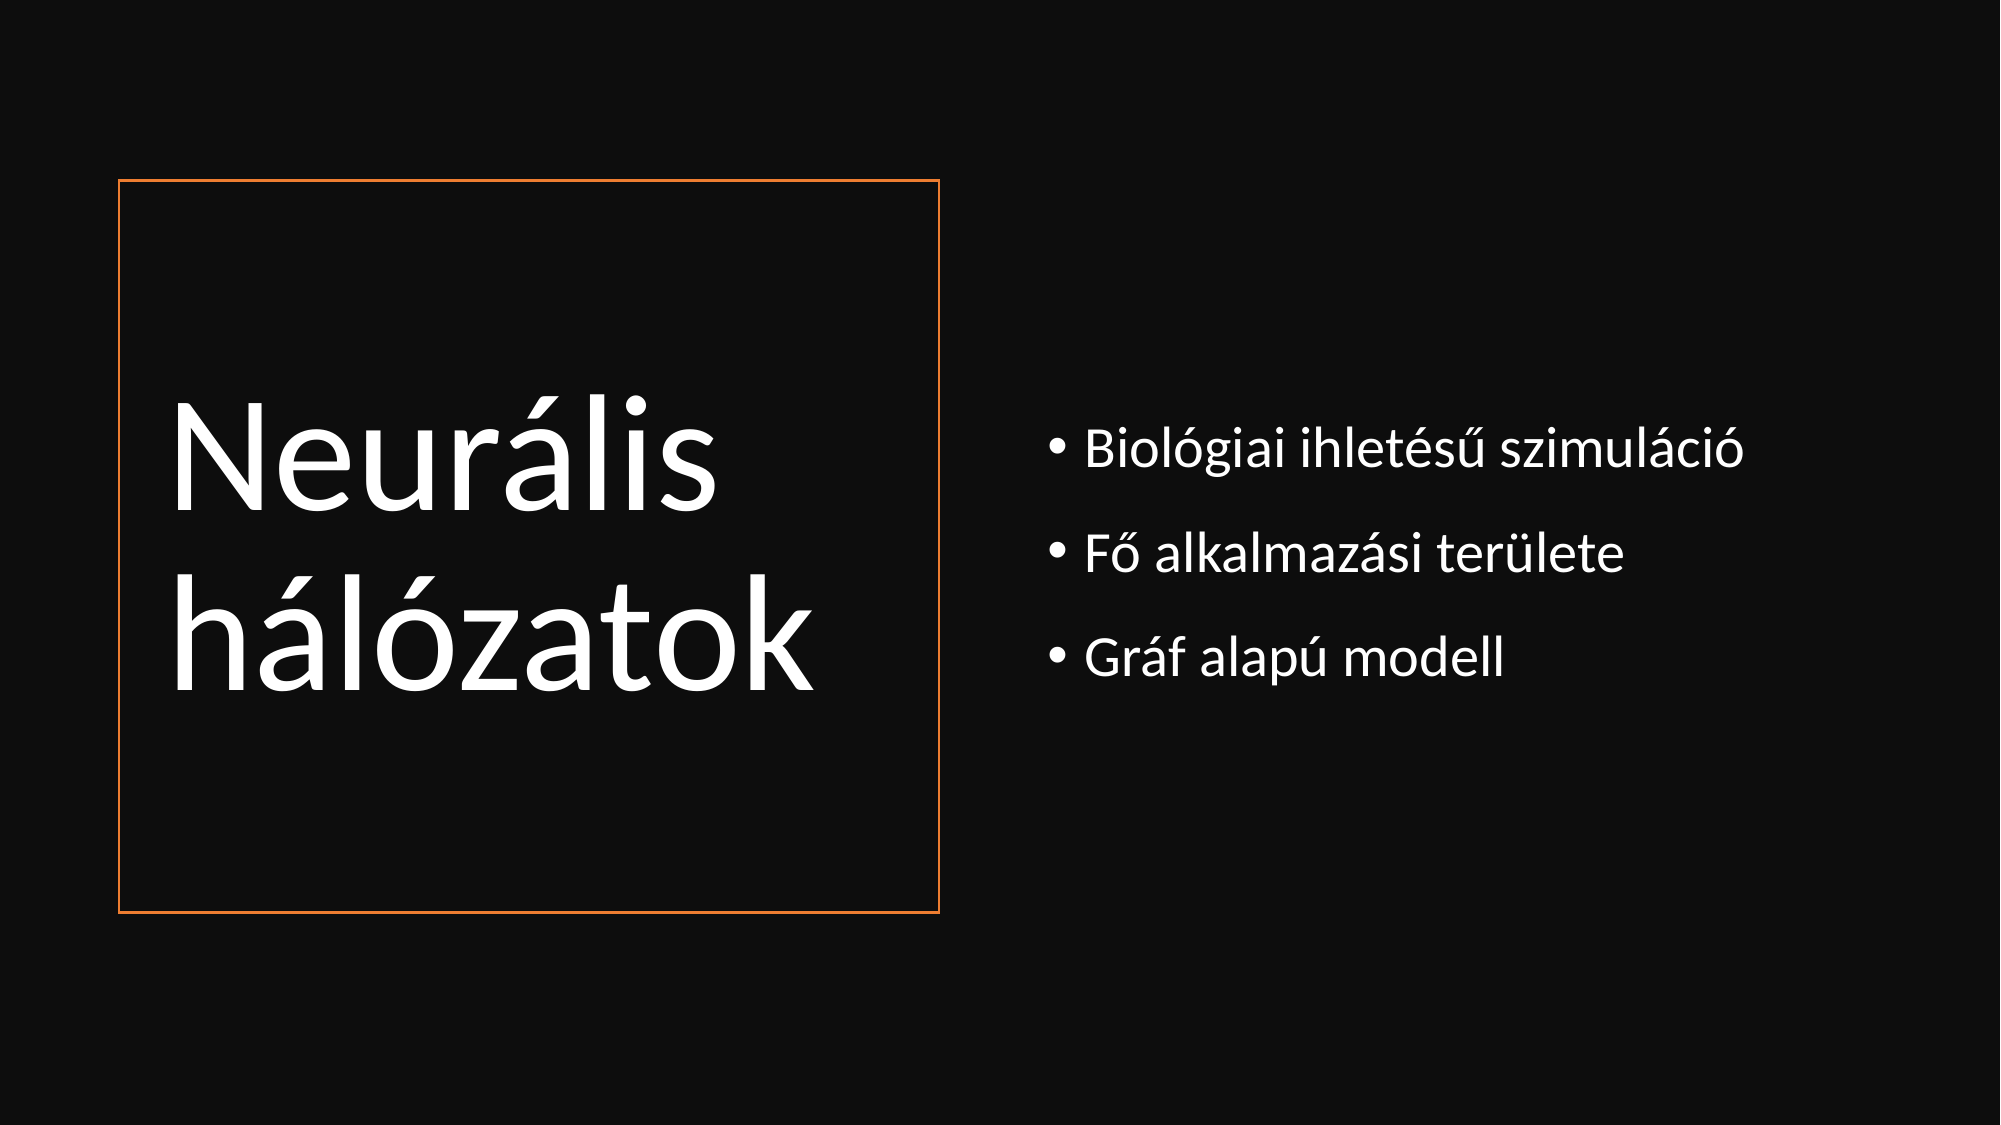

Biológiai ihletésű szimuláció
Fő alkalmazási területe
Gráf alapú modell

# Neurális hálózatok